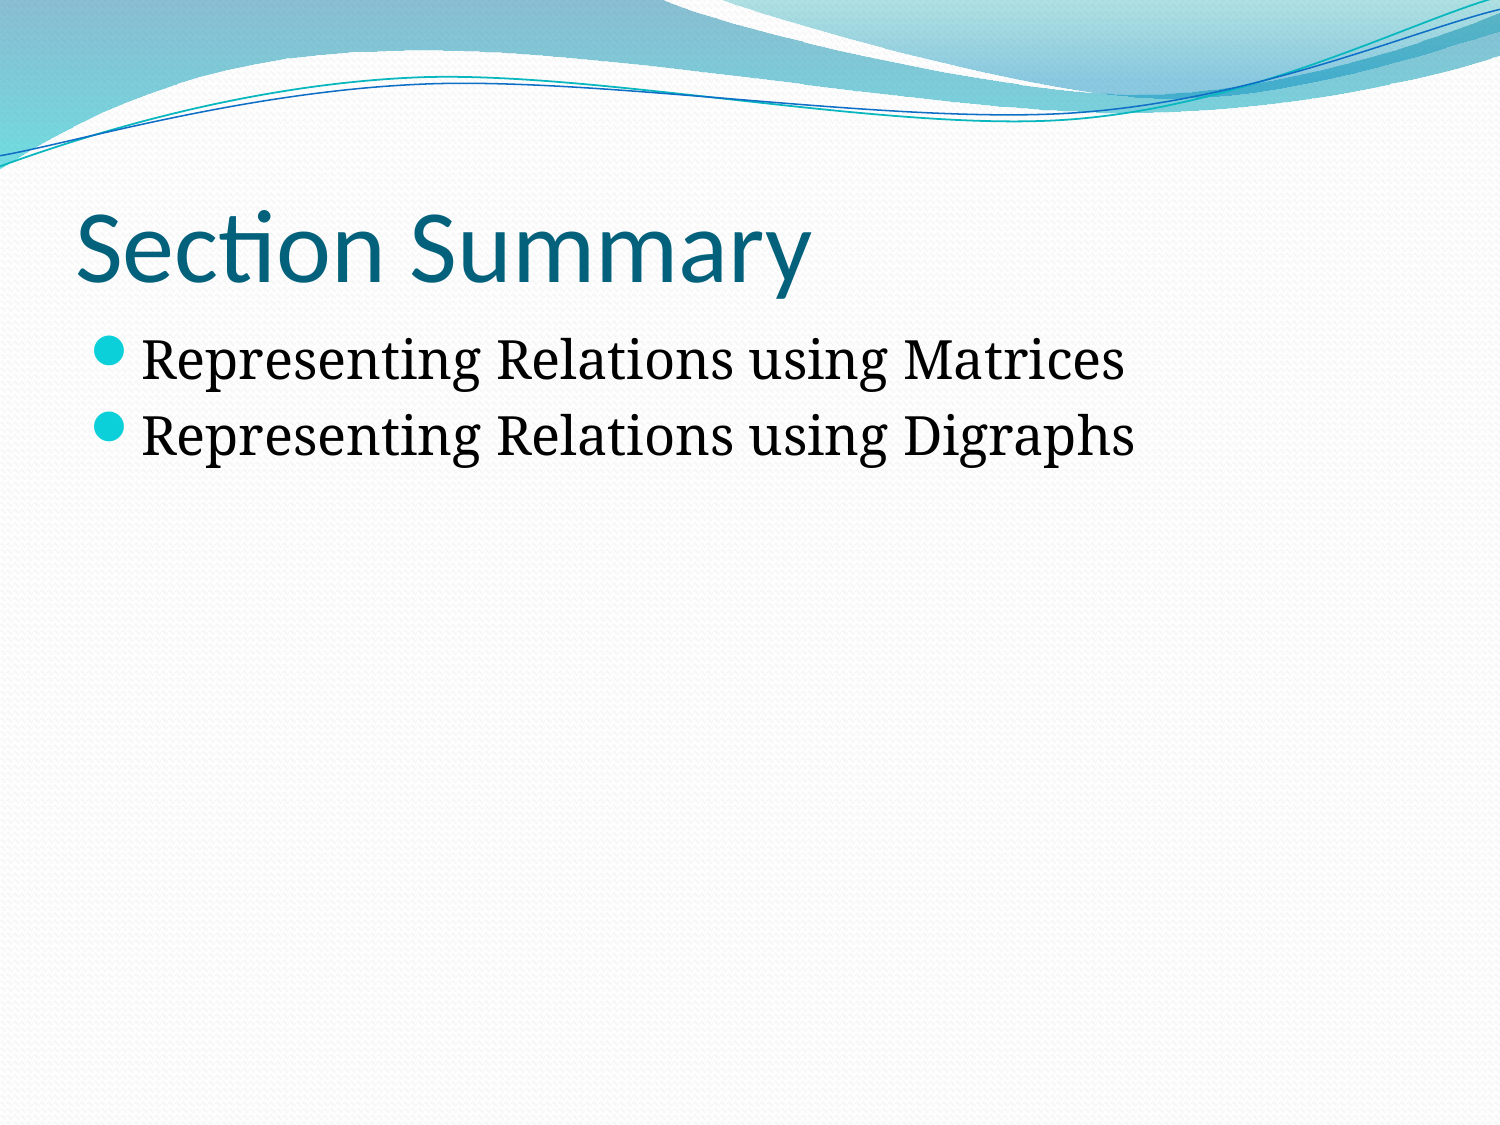

# Section Summary
Representing Relations using Matrices
Representing Relations using Digraphs